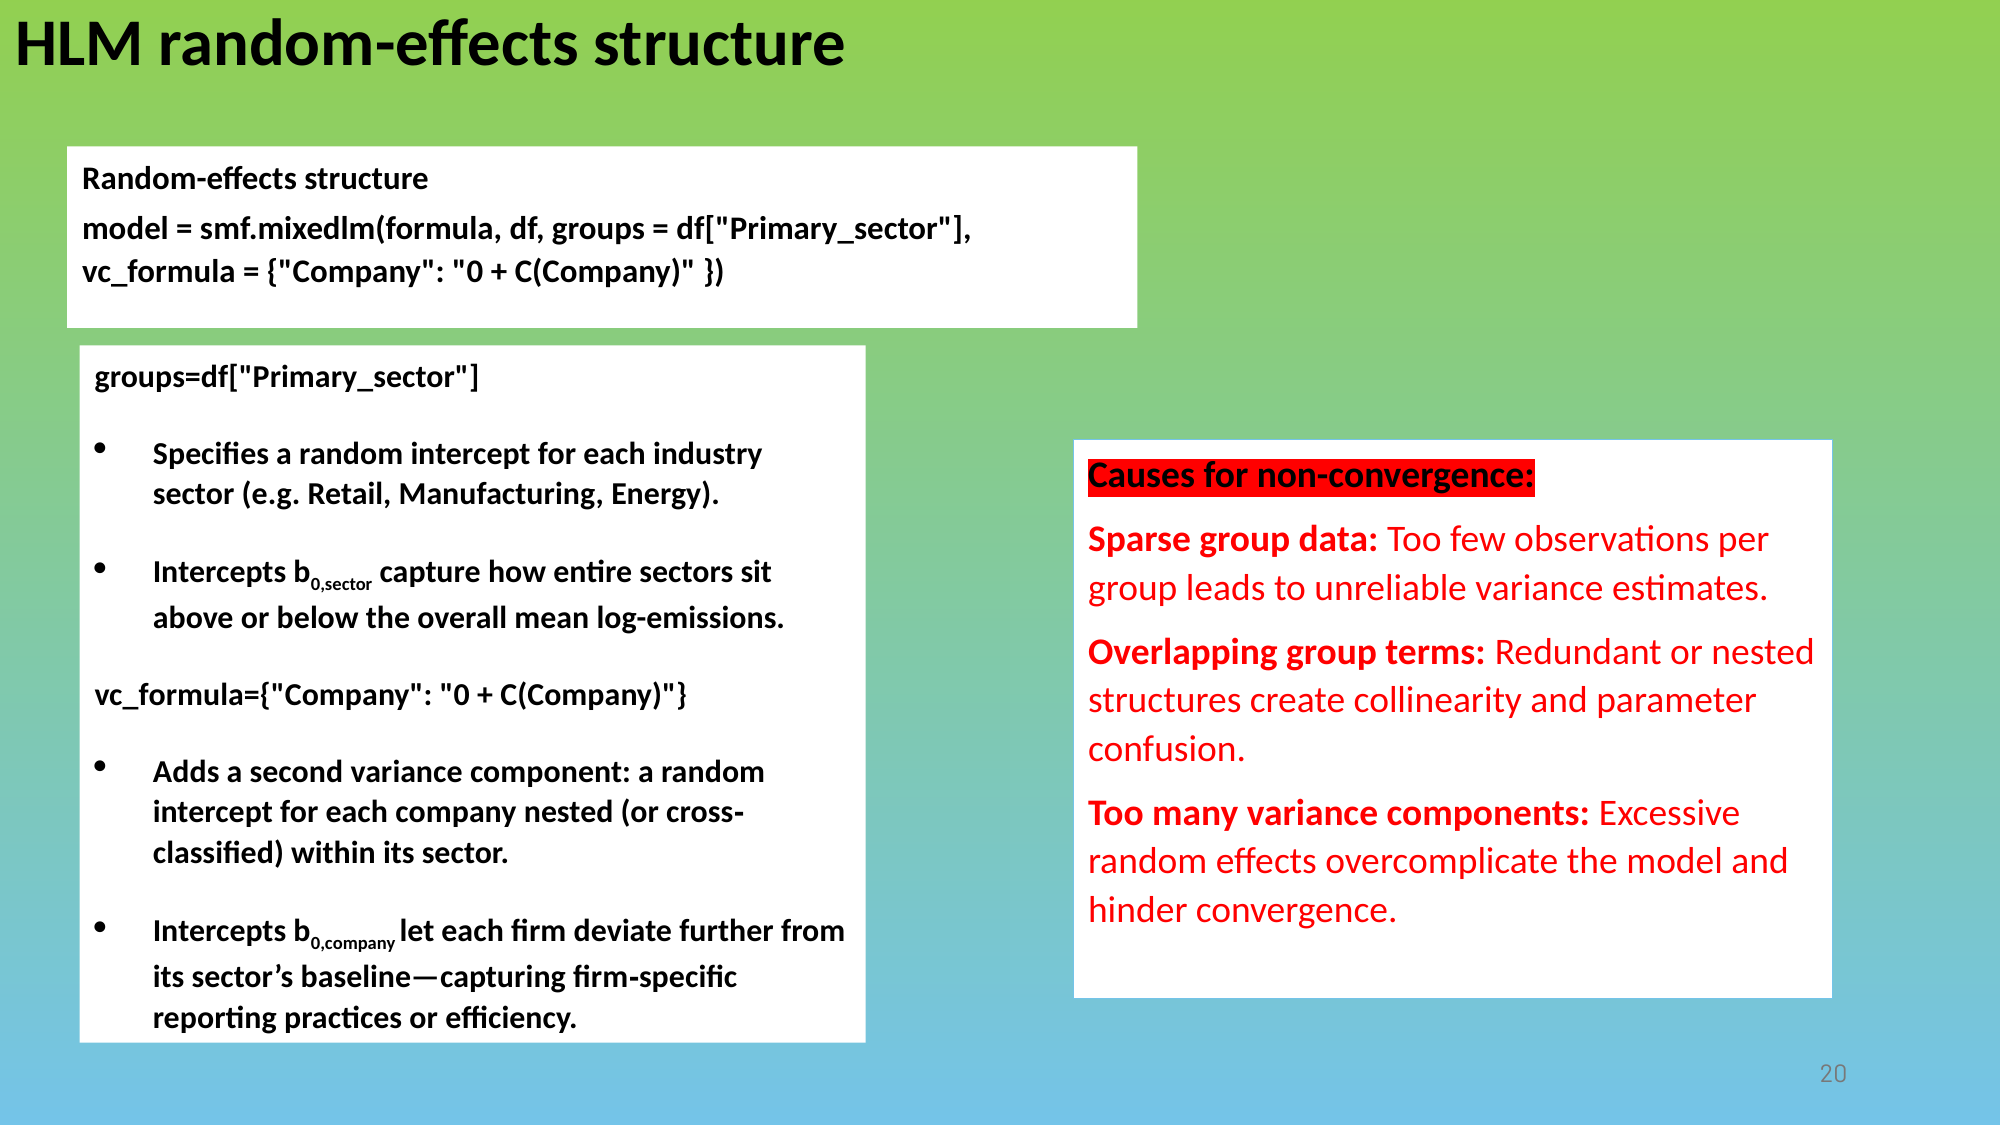

HLM random-effects structure
Random-effects structure
model = smf.mixedlm(formula, df, groups = df["Primary_sector"], vc_formula = {"Company": "0 + C(Company)" })

groups=df["Primary_sector"]
Specifies a random intercept for each industry sector (e.g. Retail, Manufacturing, Energy).
Intercepts b0,sector​ capture how entire sectors sit above or below the overall mean log-emissions.
vc_formula={"Company": "0 + C(Company)"}
Adds a second variance component: a random intercept for each company nested (or cross‐classified) within its sector.
Intercepts b0,company let each firm deviate further from its sector’s baseline—capturing firm‐specific reporting practices or efficiency.

Causes for non-convergence:
Sparse group data: Too few observations per group leads to unreliable variance estimates.
Overlapping group terms: Redundant or nested structures create collinearity and parameter confusion.
Too many variance components: Excessive random effects overcomplicate the model and hinder convergence.

20